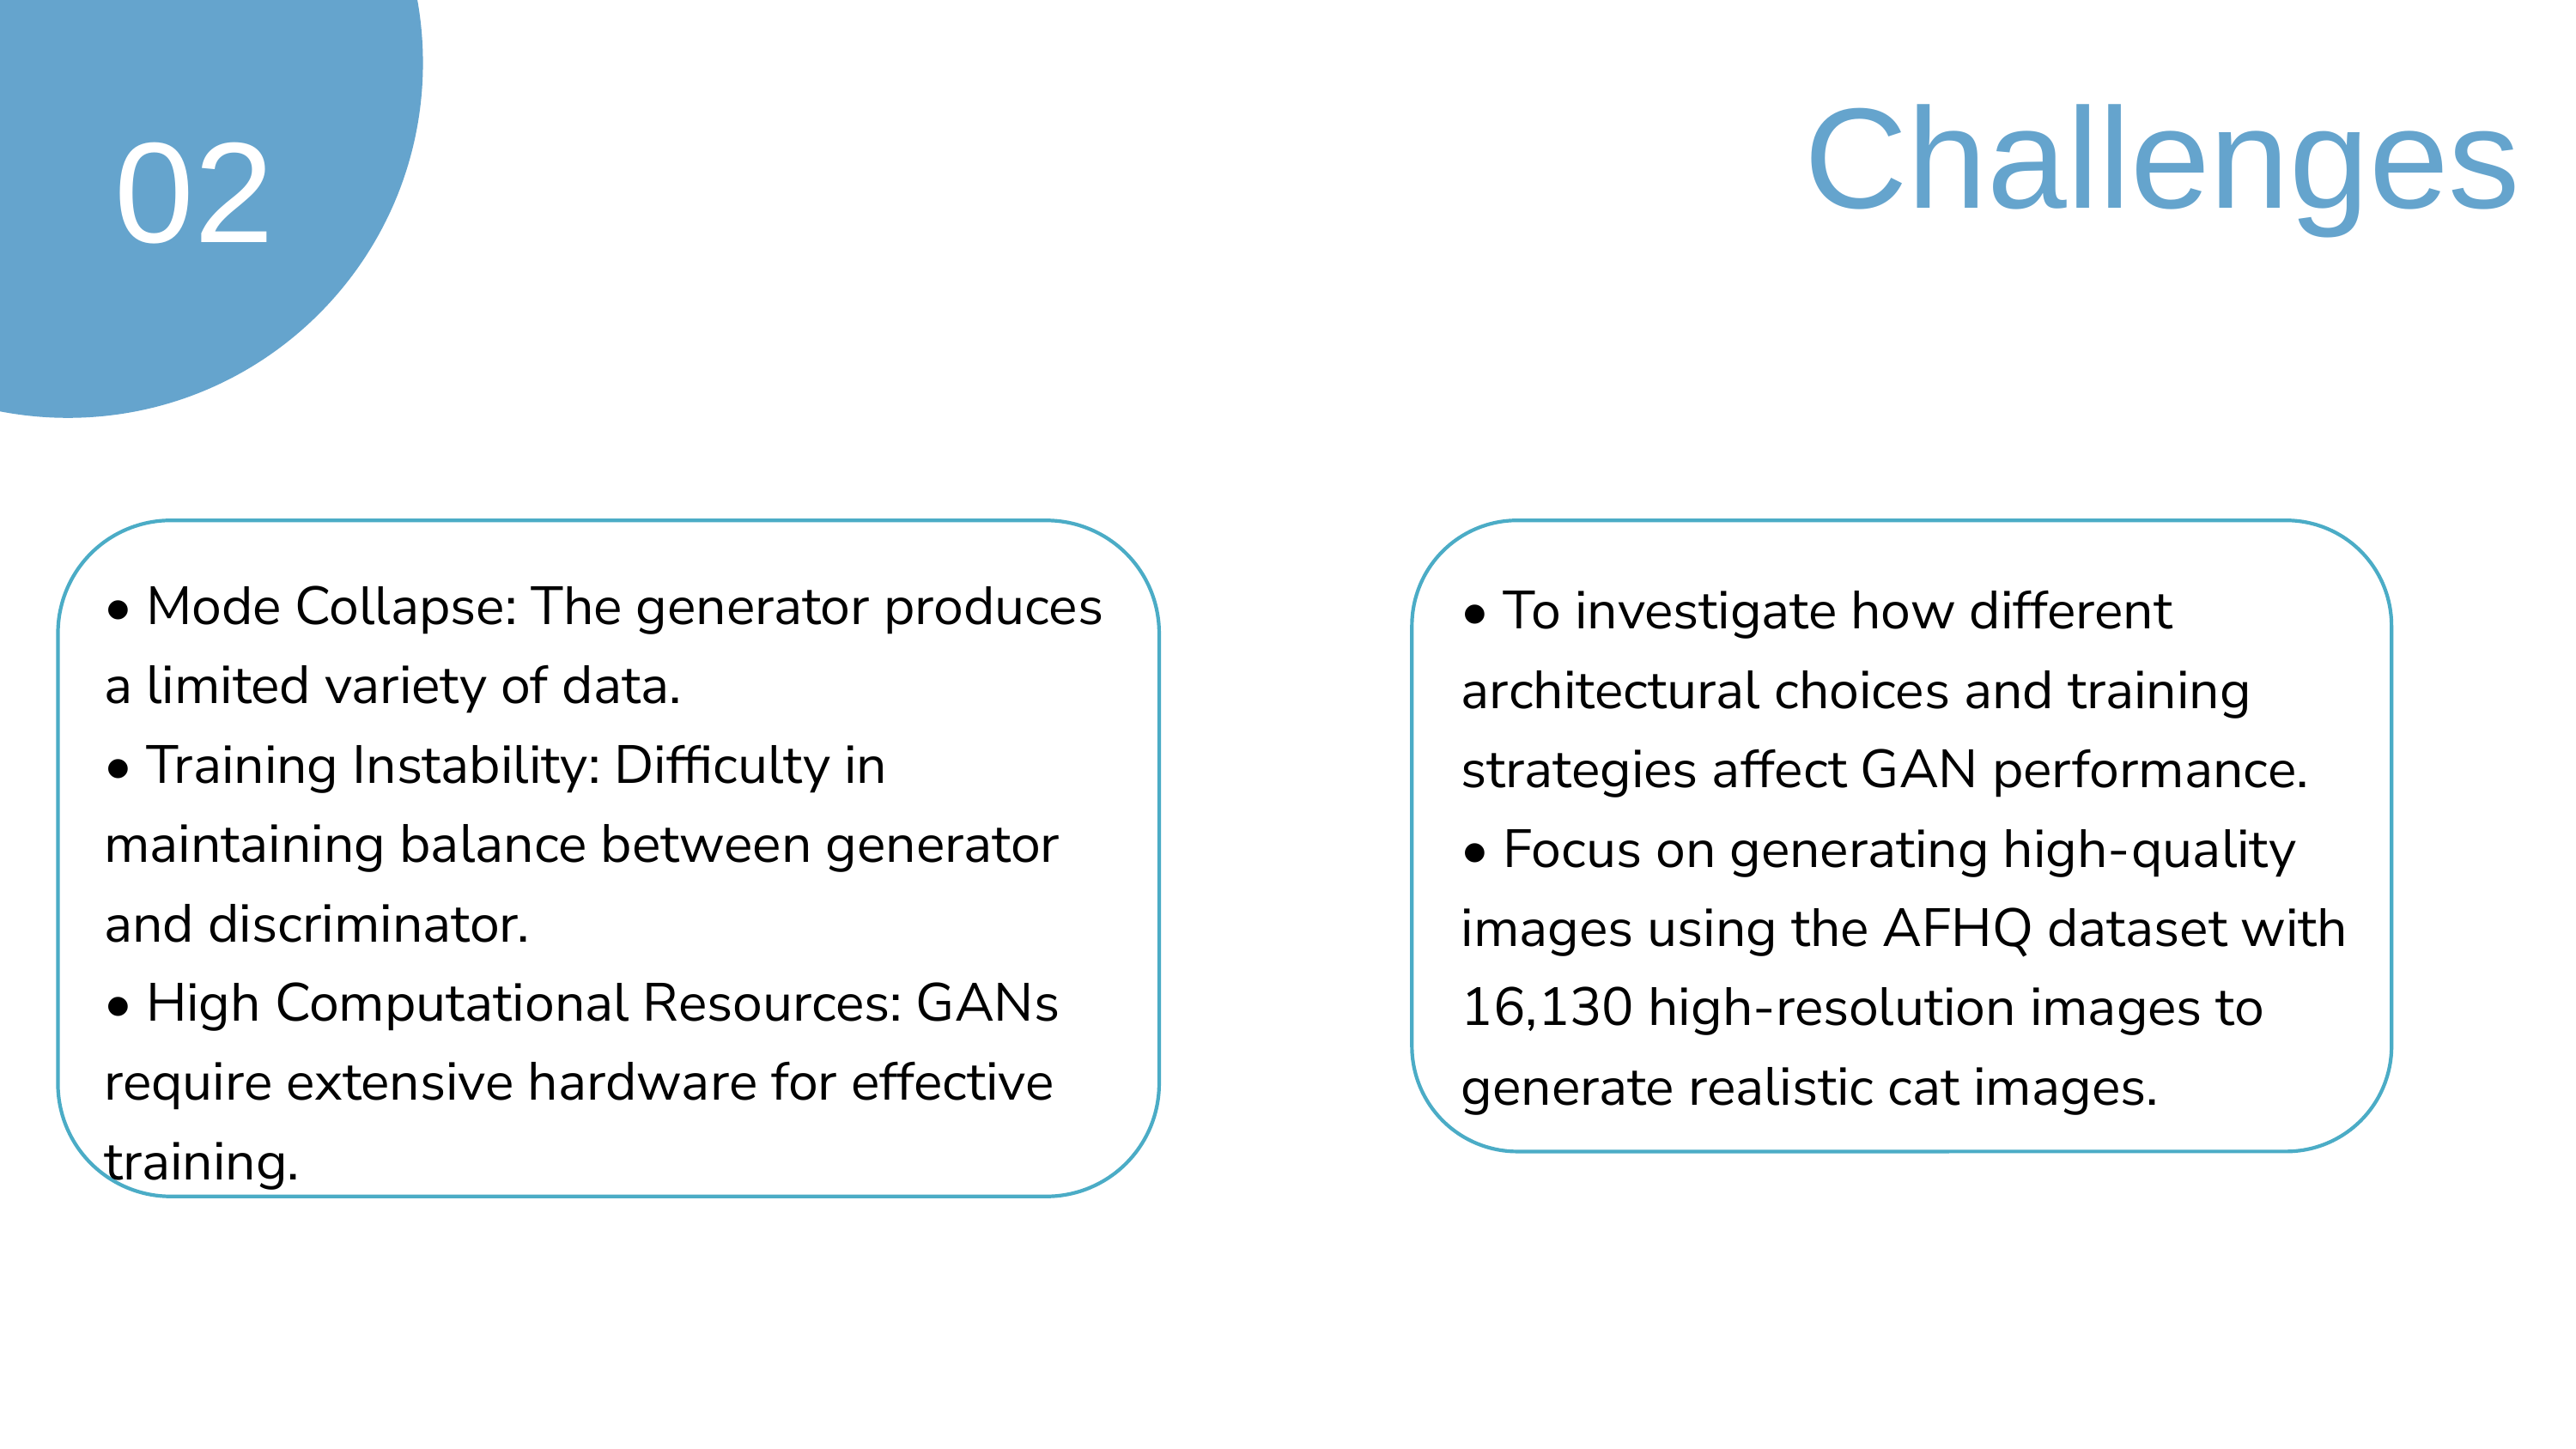

Challenges
02

• Mode Collapse: The generator produces a limited variety of data.
• Training Instability: Difficulty in maintaining balance between generator and discriminator.
• High Computational Resources: GANs require extensive hardware for effective training.

• To investigate how different architectural choices and training strategies affect GAN performance.
• Focus on generating high-quality images using the AFHQ dataset with 16,130 high-resolution images to generate realistic cat images.